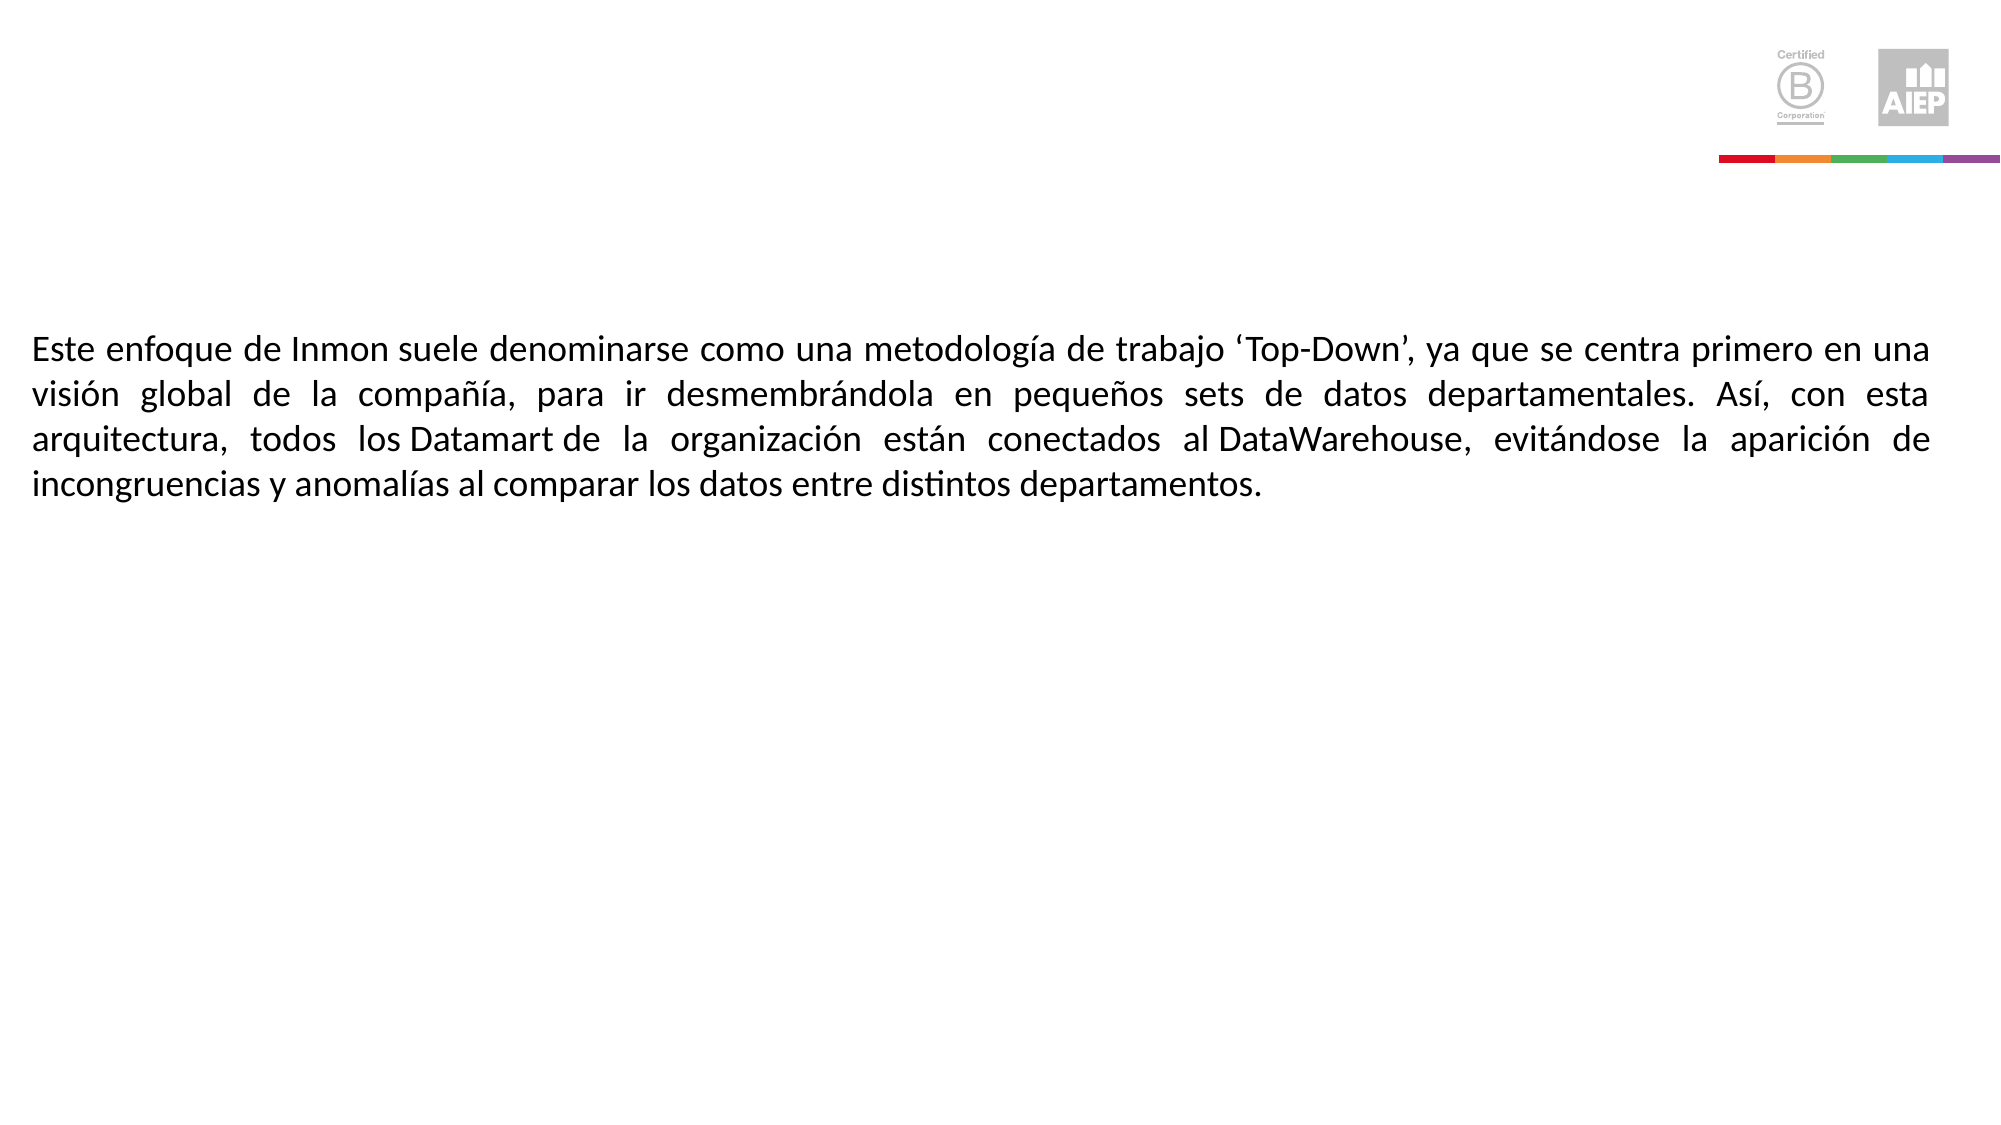

Este enfoque de Inmon suele denominarse como una metodología de trabajo ‘Top-Down’, ya que se centra primero en una visión global de la compañía, para ir desmembrándola en pequeños sets de datos departamentales. Así, con esta arquitectura, todos los Datamart de la organización están conectados al DataWarehouse, evitándose la aparición de incongruencias y anomalías al comparar los datos entre distintos departamentos.